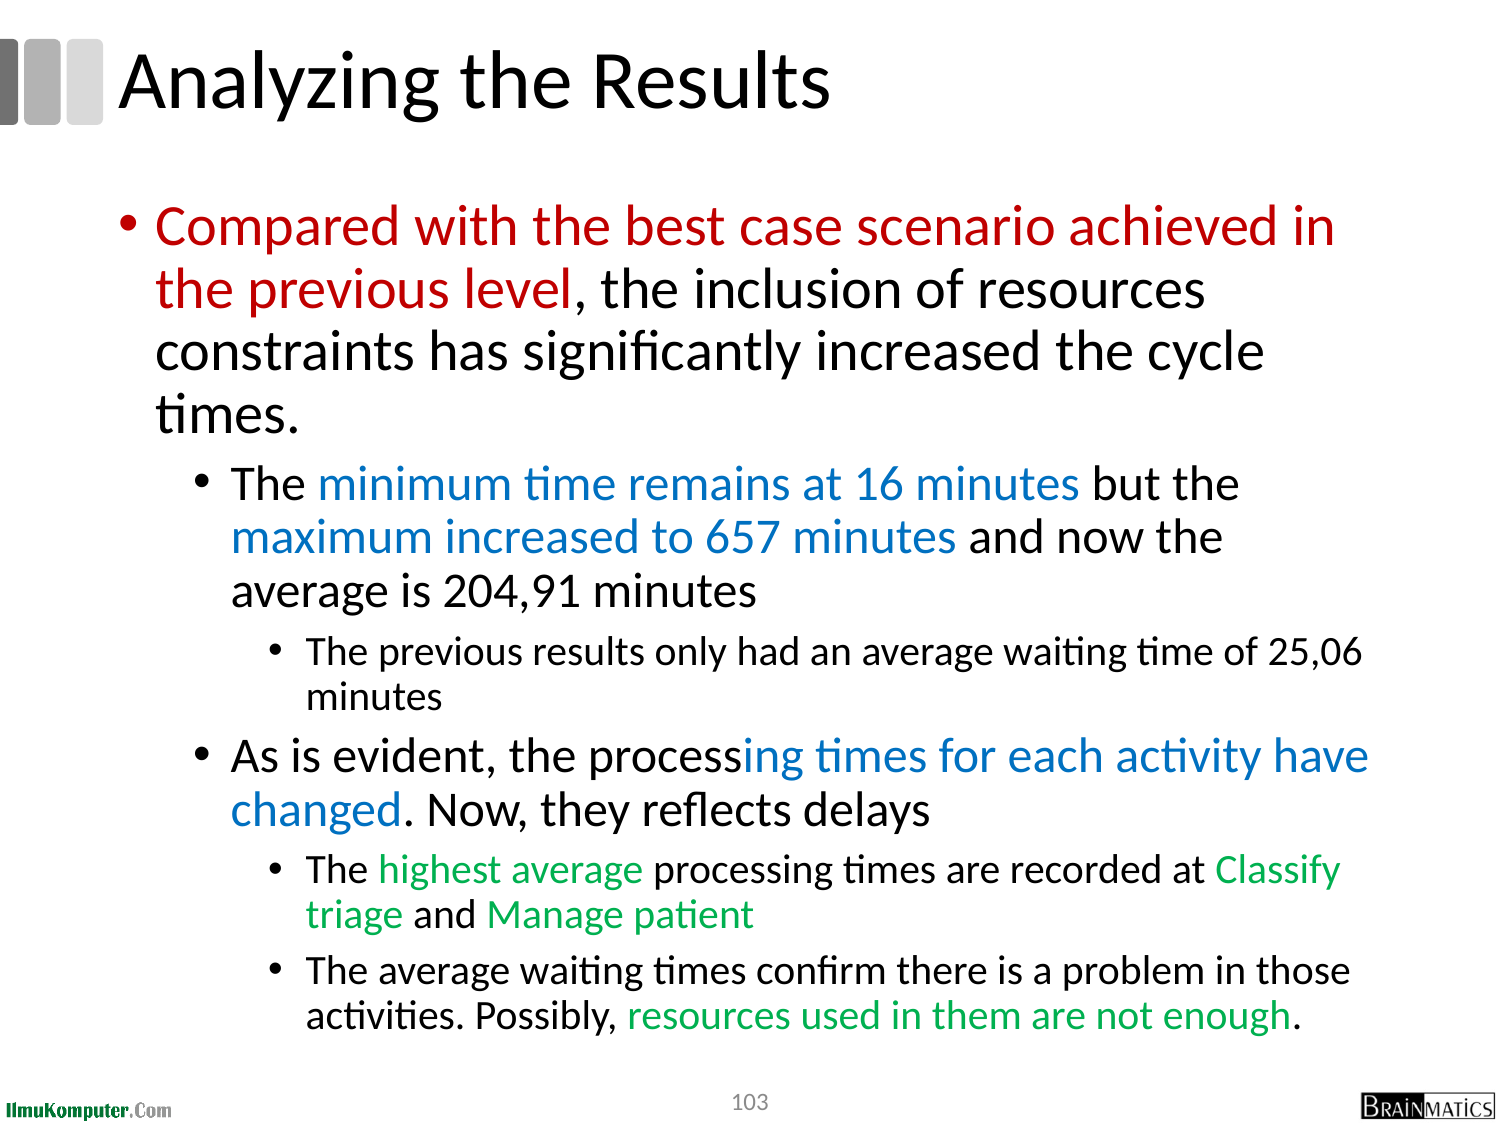

# Analyzing the Results
Compared with the best case scenario achieved in the previous level, the inclusion of resources constraints has significantly increased the cycle times.
The minimum time remains at 16 minutes but the maximum increased to 657 minutes and now the average is 204,91 minutes
The previous results only had an average waiting time of 25,06 minutes
As is evident, the processing times for each activity have changed. Now, they reflects delays
The highest average processing times are recorded at Classify triage and Manage patient
The average waiting times confirm there is a problem in those activities. Possibly, resources used in them are not enough.
103